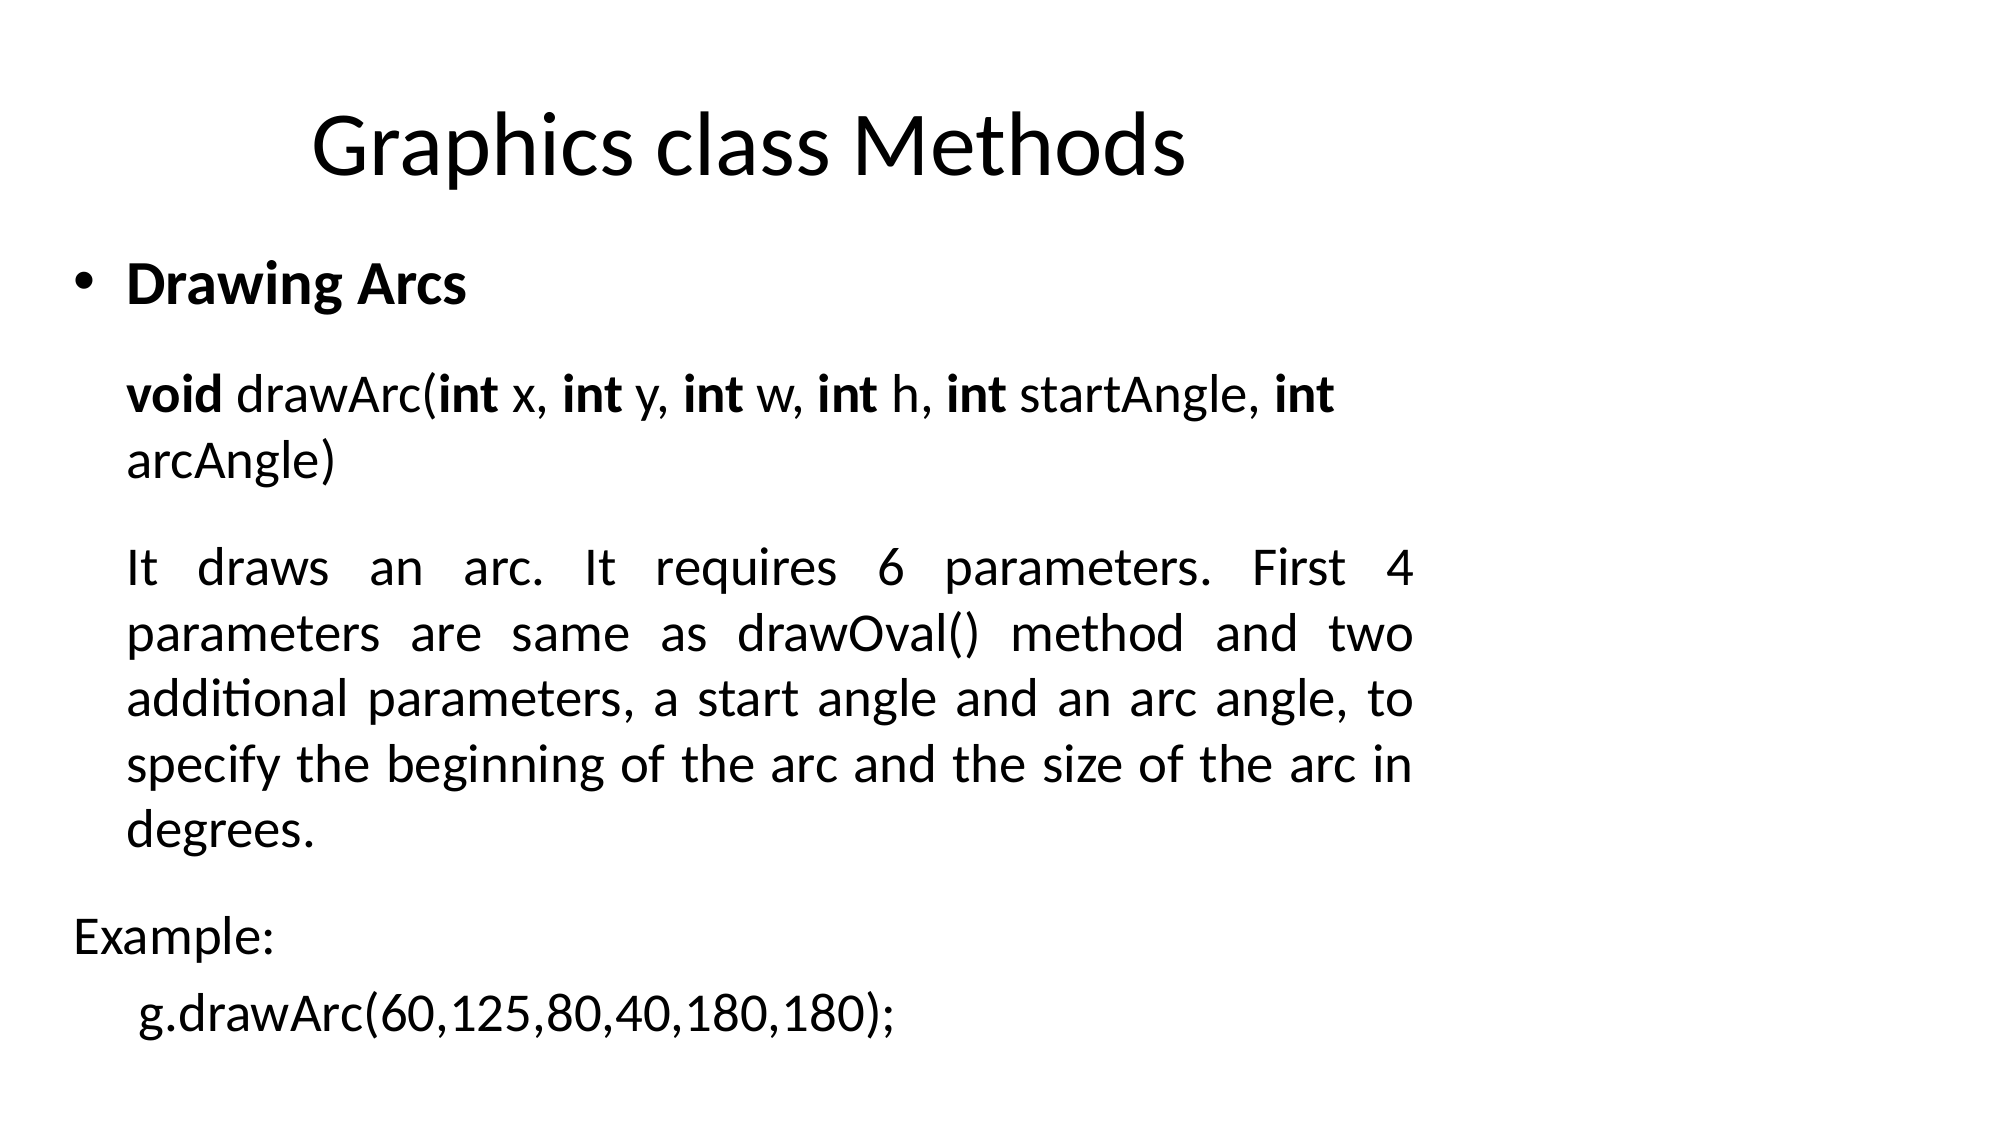

# Graphics class Methods
Drawing Arcs

		void drawArc(int x, int y, int w, int h, int startAngle, int arcAngle)

	It draws an arc. It requires 6 parameters. First 4 parameters are same as drawOval() method and two additional parameters, a start angle and an arc angle, to specify the beginning of the arc and the size of the arc in degrees.

Example:
			 g.drawArc(60,125,80,40,180,180);